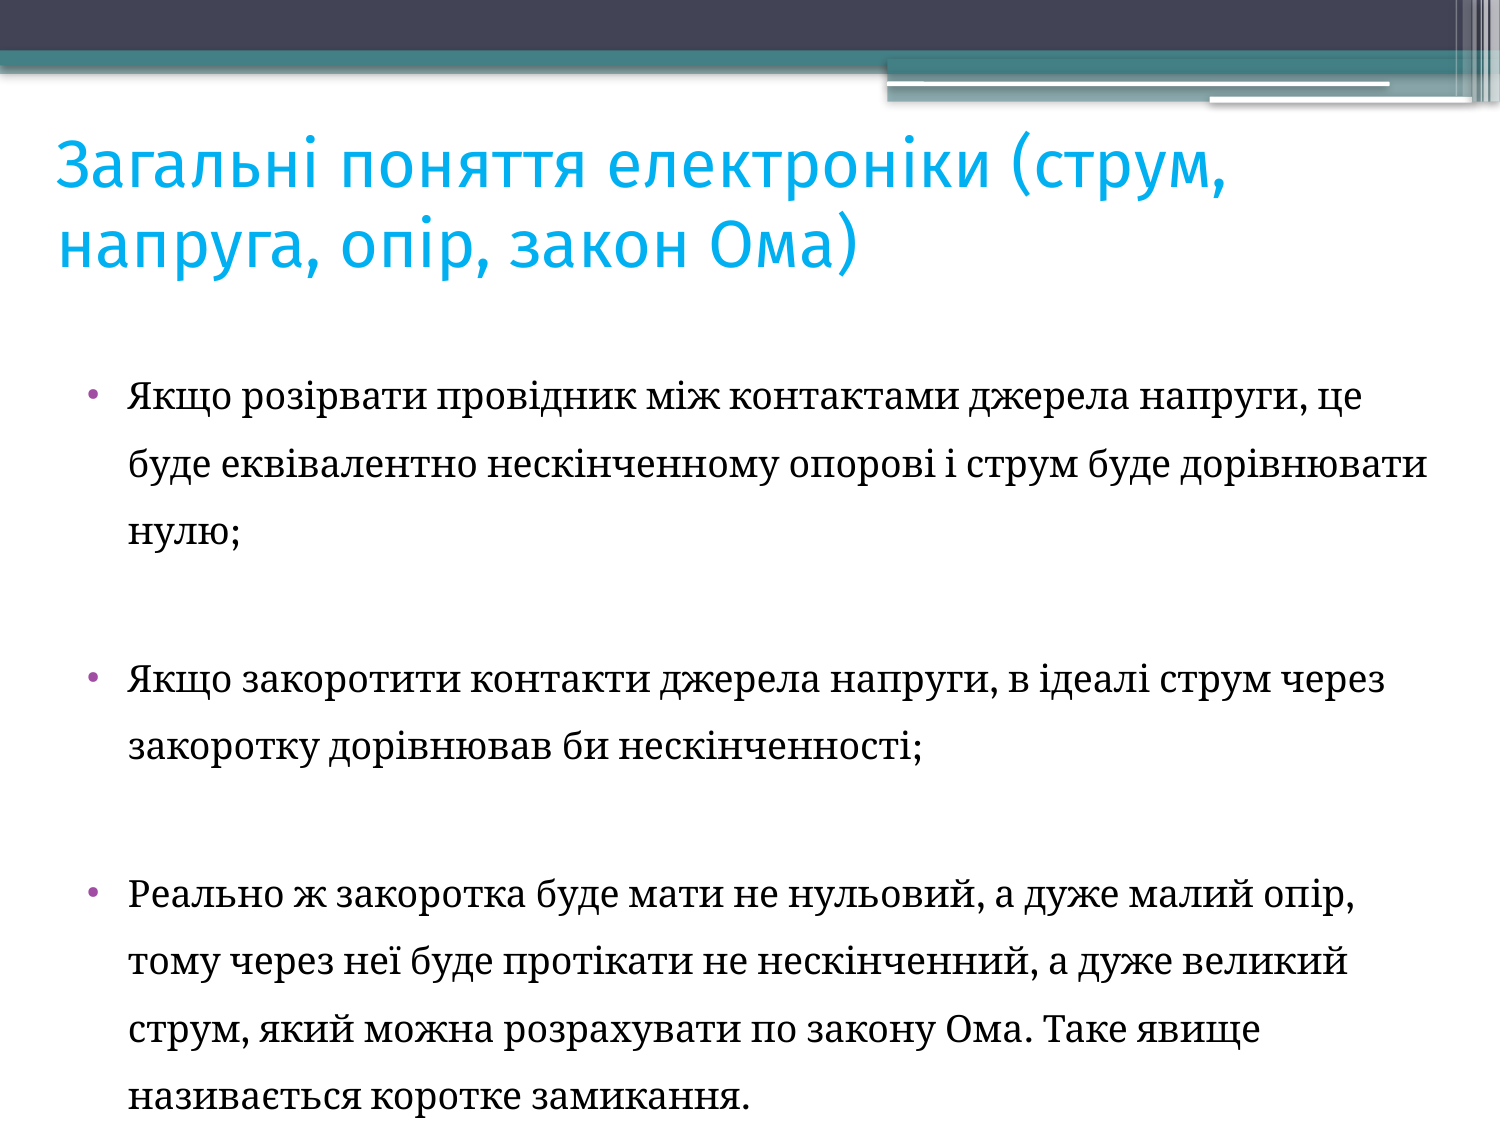

# Загальні поняття електроніки (струм, напруга, опір, закон Ома)

Якщо розірвати провідник між контактами джерела напруги, це буде еквівалентно нескінченному опорові і струм буде дорівнювати нулю;

Якщо закоротити контакти джерела напруги, в ідеалі струм через  закоротку дорівнював би нескінченності;

Реально ж закоротка буде мати не нульовий, а дуже малий опір, тому через неї буде протікати не нескінченний, а дуже великий струм, який можна розрахувати по закону Ома. Таке явище називається коротке замикання.